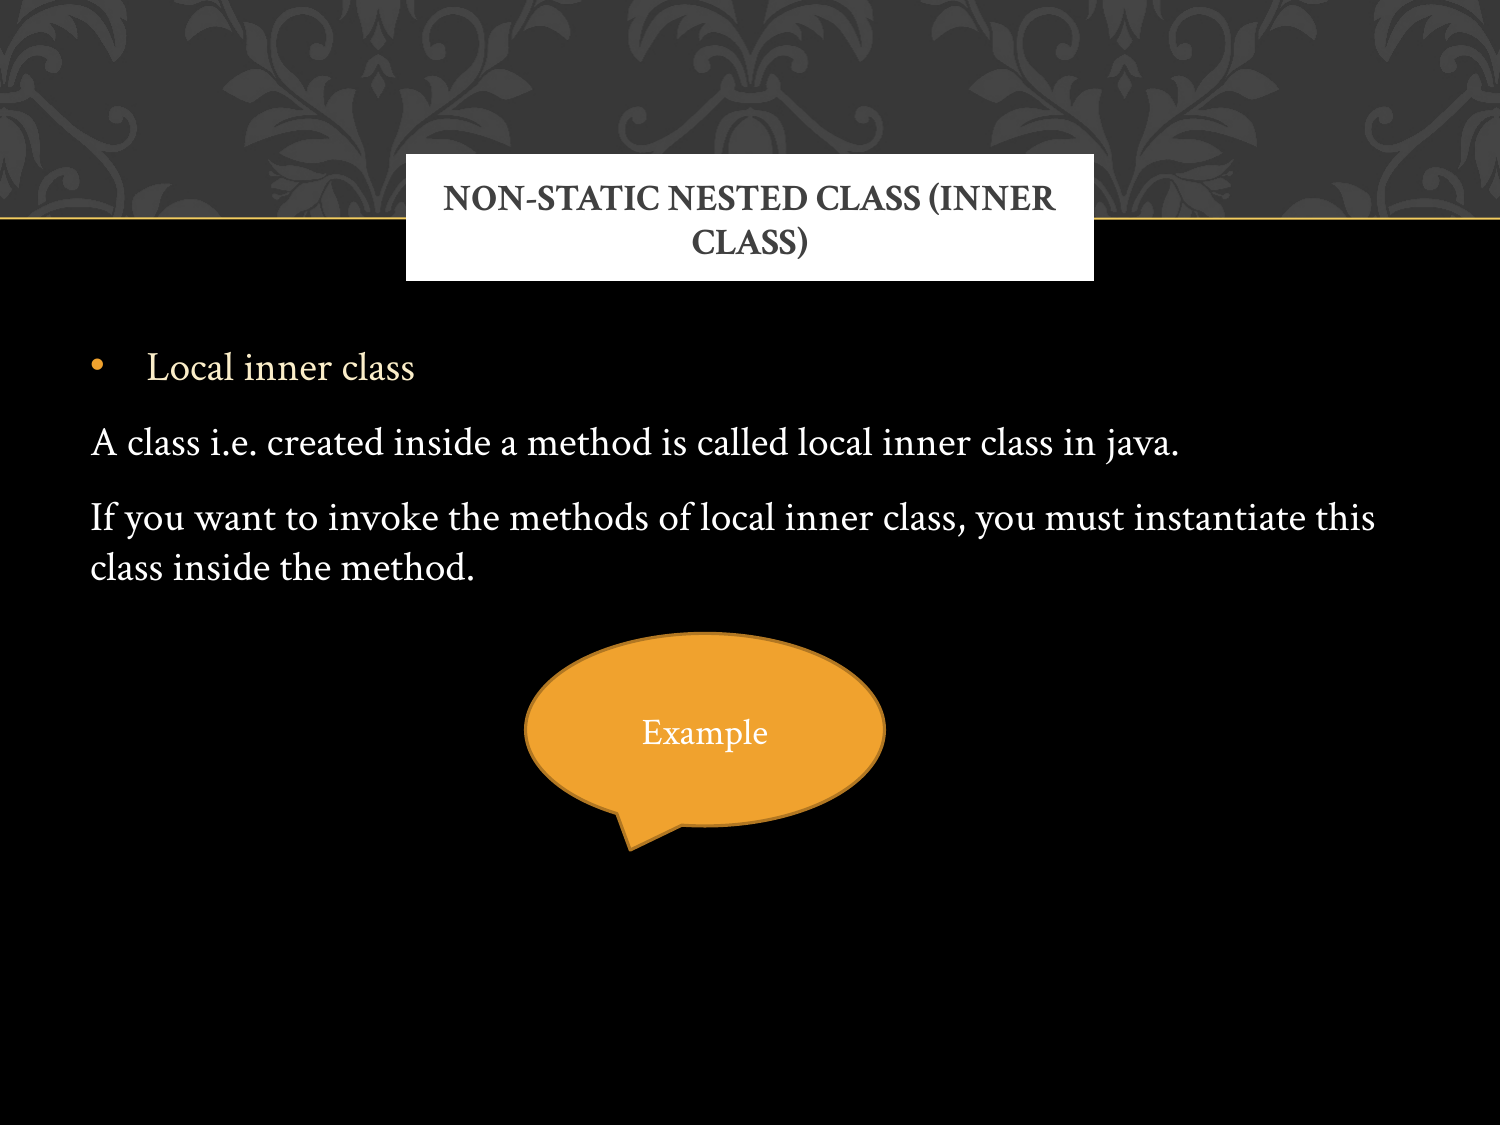

# Non-static nested class (inner class)
Local inner class
A class i.e. created inside a method is called local inner class in java.
If you want to invoke the methods of local inner class, you must instantiate this class inside the method.

Example